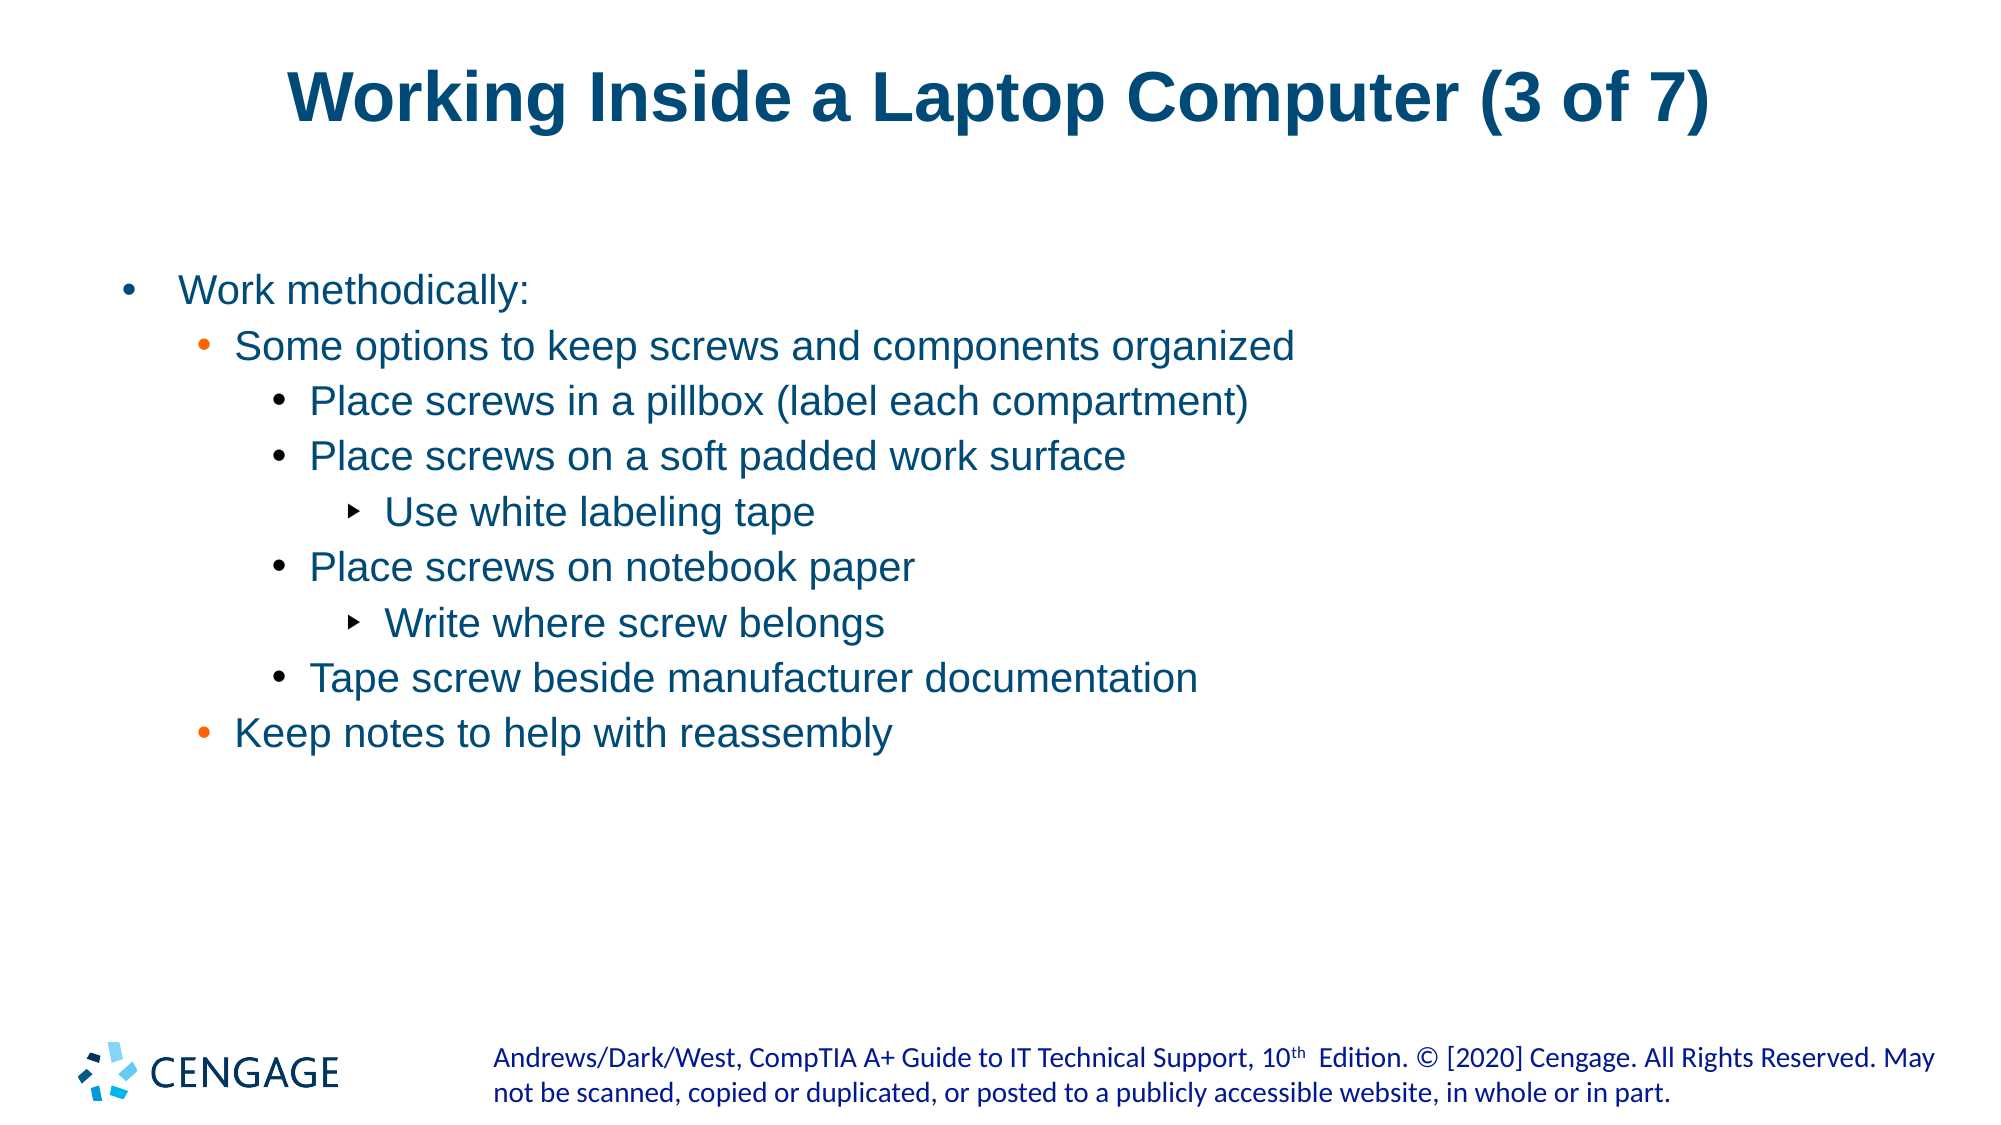

# Working Inside a Laptop Computer (3 of 7)
Work methodically:
Some options to keep screws and components organized
Place screws in a pillbox (label each compartment)
Place screws on a soft padded work surface
Use white labeling tape
Place screws on notebook paper
Write where screw belongs
Tape screw beside manufacturer documentation
Keep notes to help with reassembly